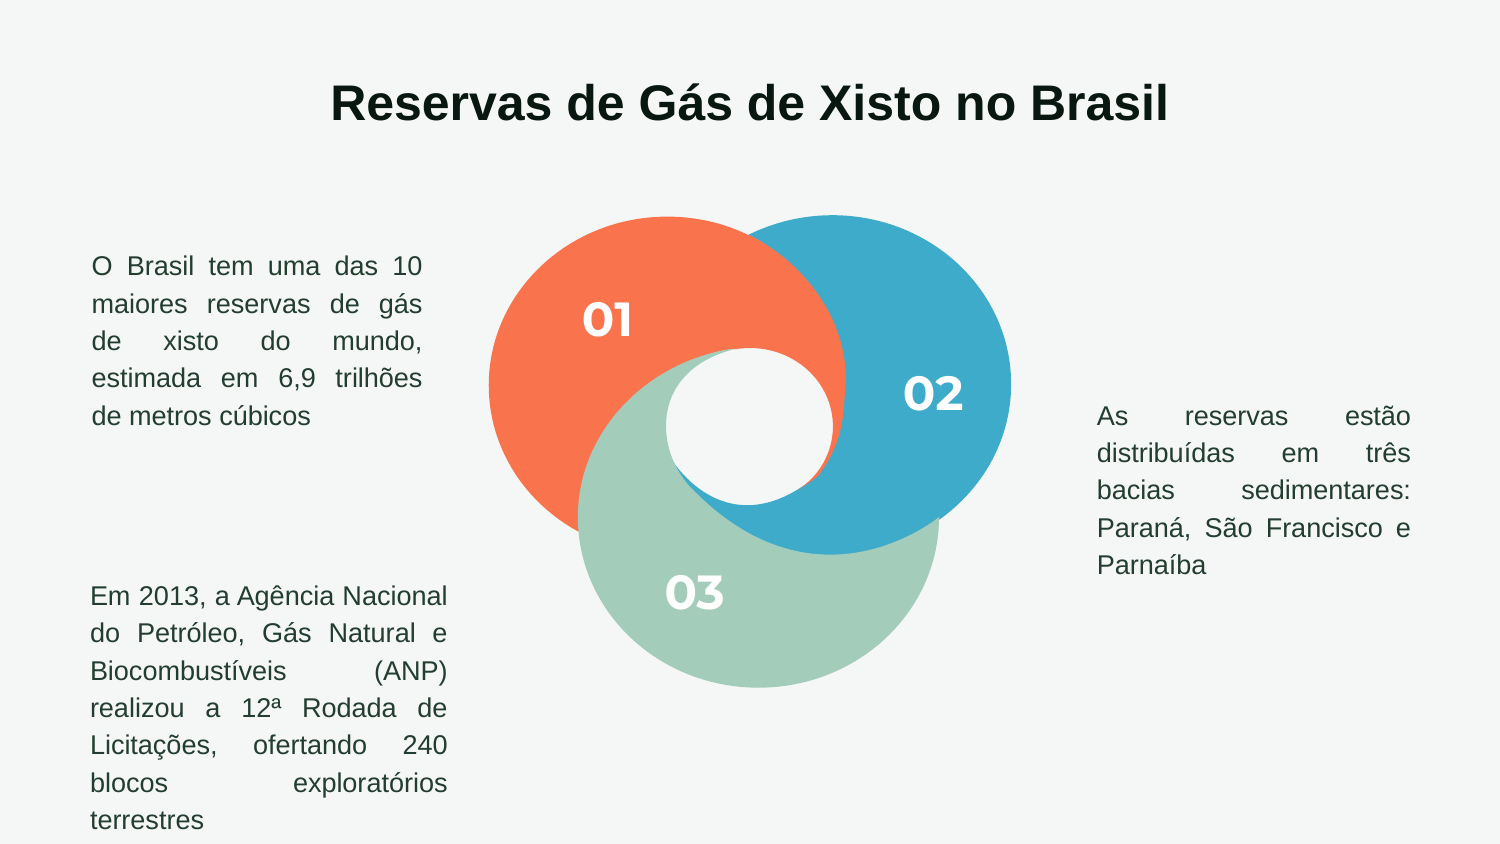

# Reservas de Gás de Xisto no Brasil
O Brasil tem uma das 10 maiores reservas de gás de xisto do mundo, estimada em 6,9 trilhões de metros cúbicos
As reservas estão distribuídas em três bacias sedimentares: Paraná, São Francisco e Parnaíba
Em 2013, a Agência Nacional do Petróleo, Gás Natural e Biocombustíveis (ANP) realizou a 12ª Rodada de Licitações, ofertando 240 blocos exploratórios terrestres